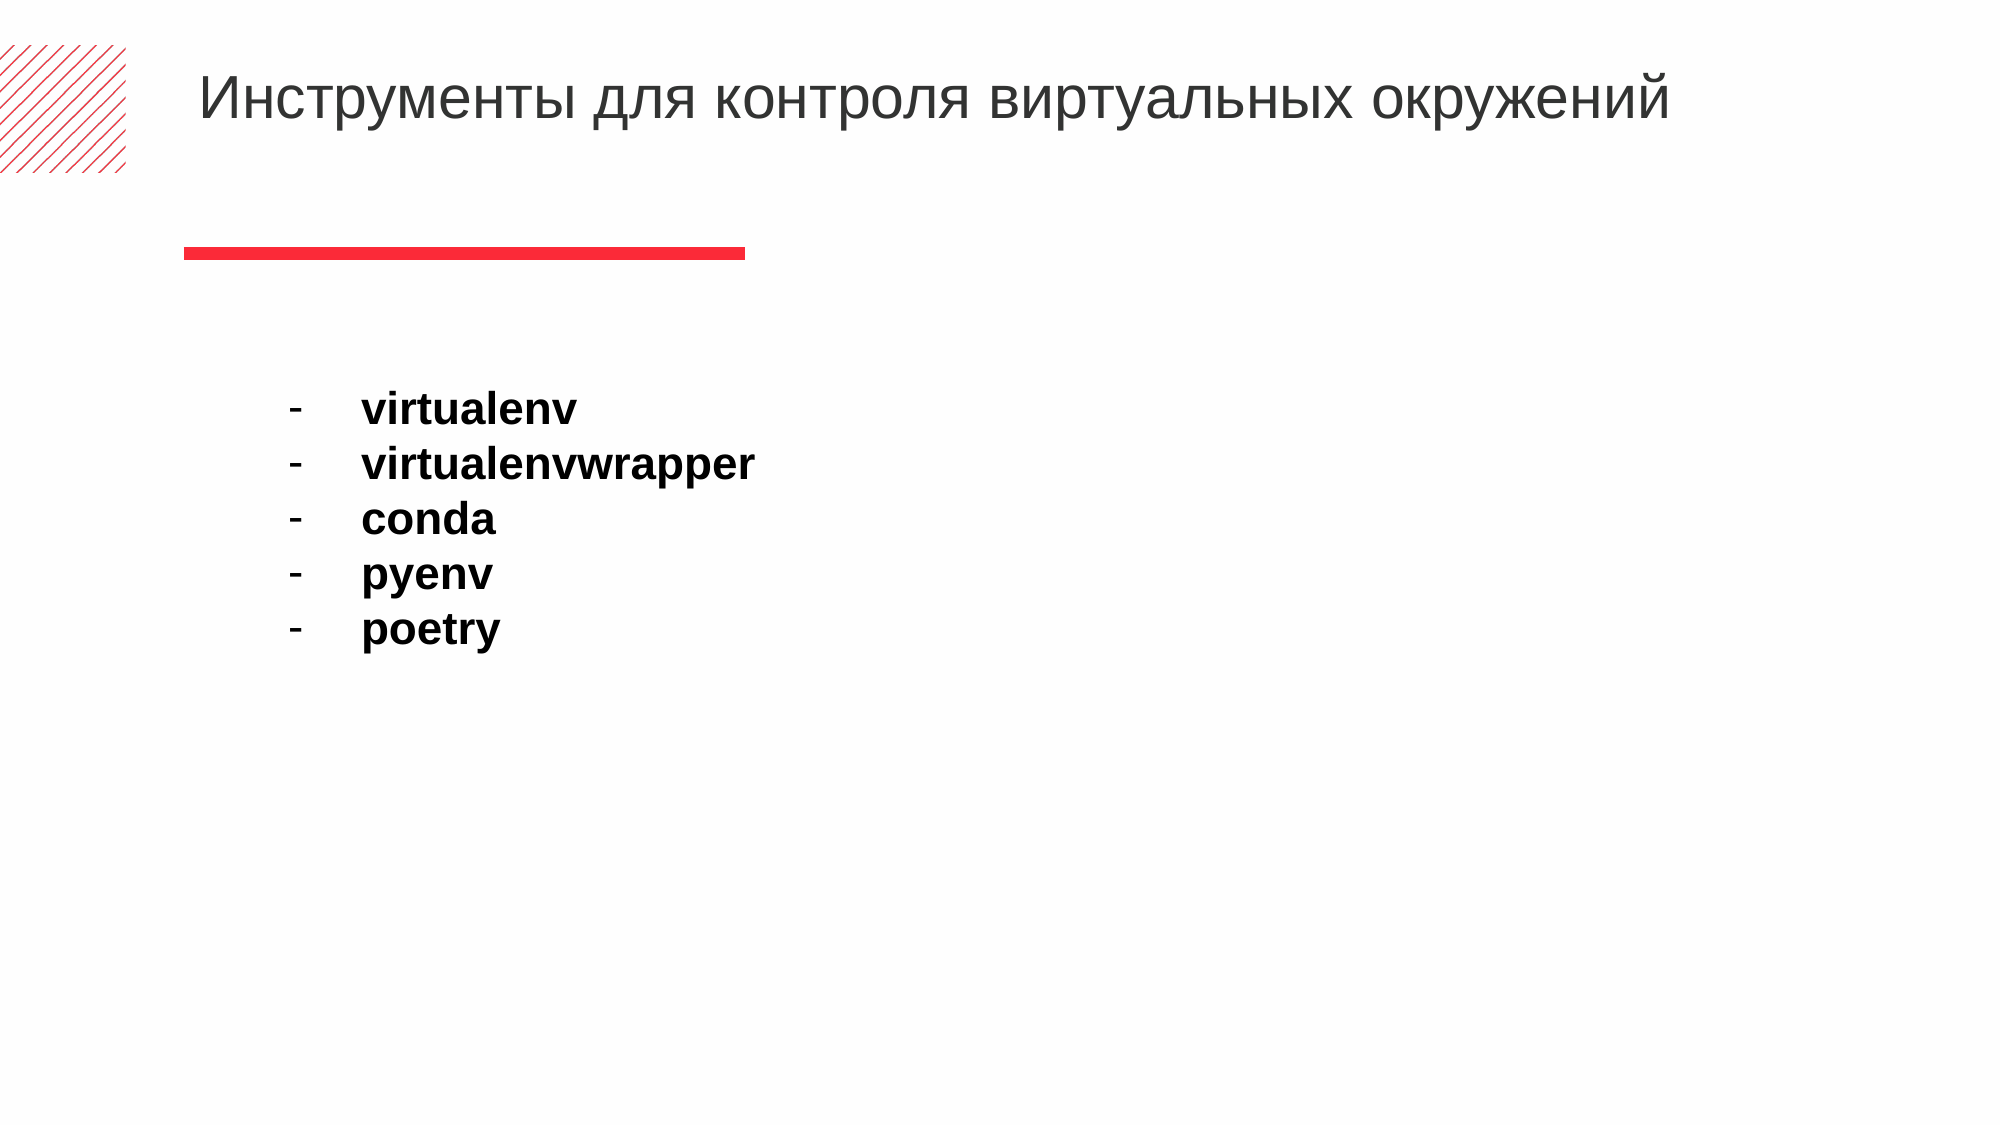

Инструменты для контроля виртуальных окружений
virtualenv
virtualenvwrapper
conda
pyenv
poetry